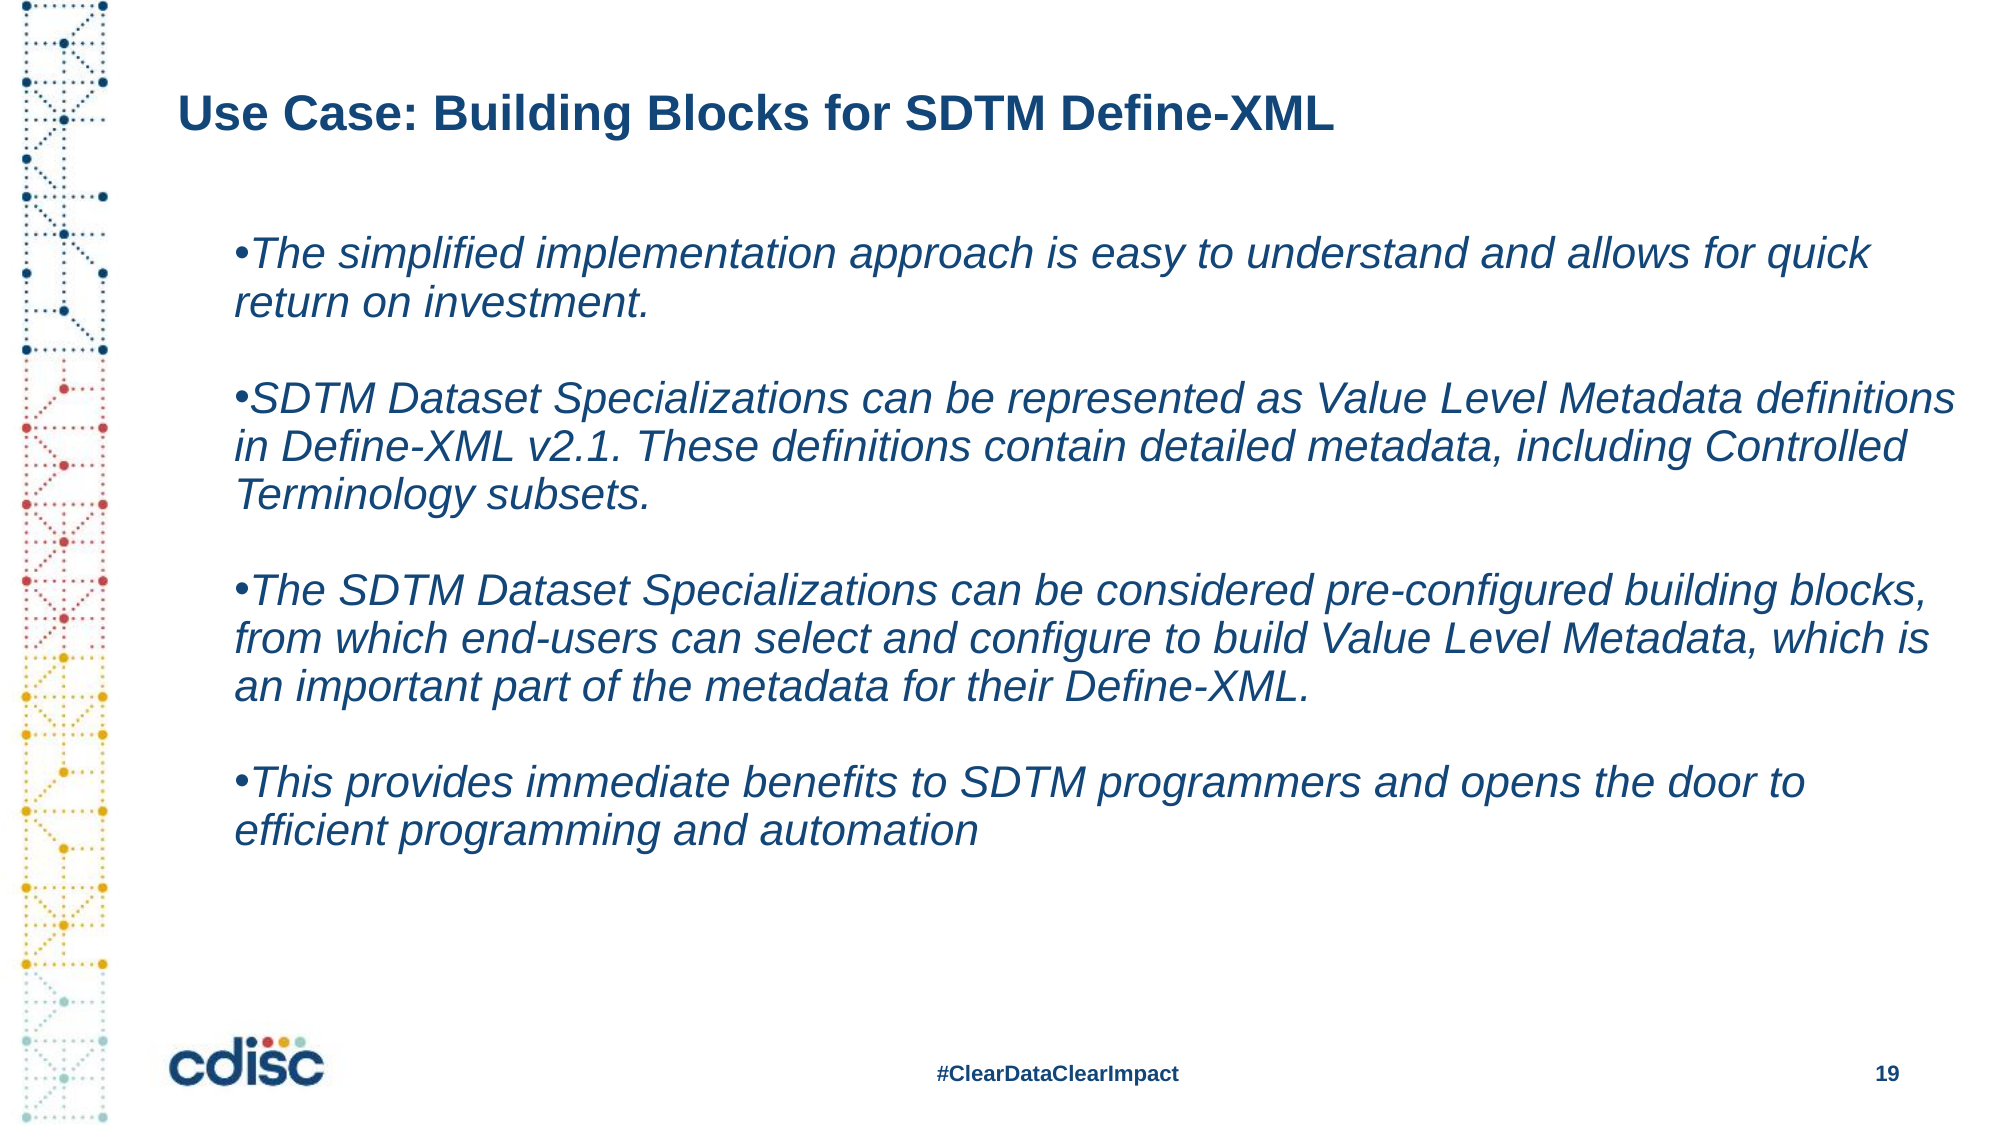

# Use Case: Building Blocks for SDTM Define-XML
The simplified implementation approach is easy to understand and allows for quick return on investment.

SDTM Dataset Specializations can be represented as Value Level Metadata definitions in Define-XML v2.1. These definitions contain detailed metadata, including Controlled Terminology subsets.

The SDTM Dataset Specializations can be considered pre-configured building blocks, from which end-users can select and configure to build Value Level Metadata, which is an important part of the metadata for their Define-XML.

This provides immediate benefits to SDTM programmers and opens the door to efficient programming and automation
#ClearDataClearImpact
19